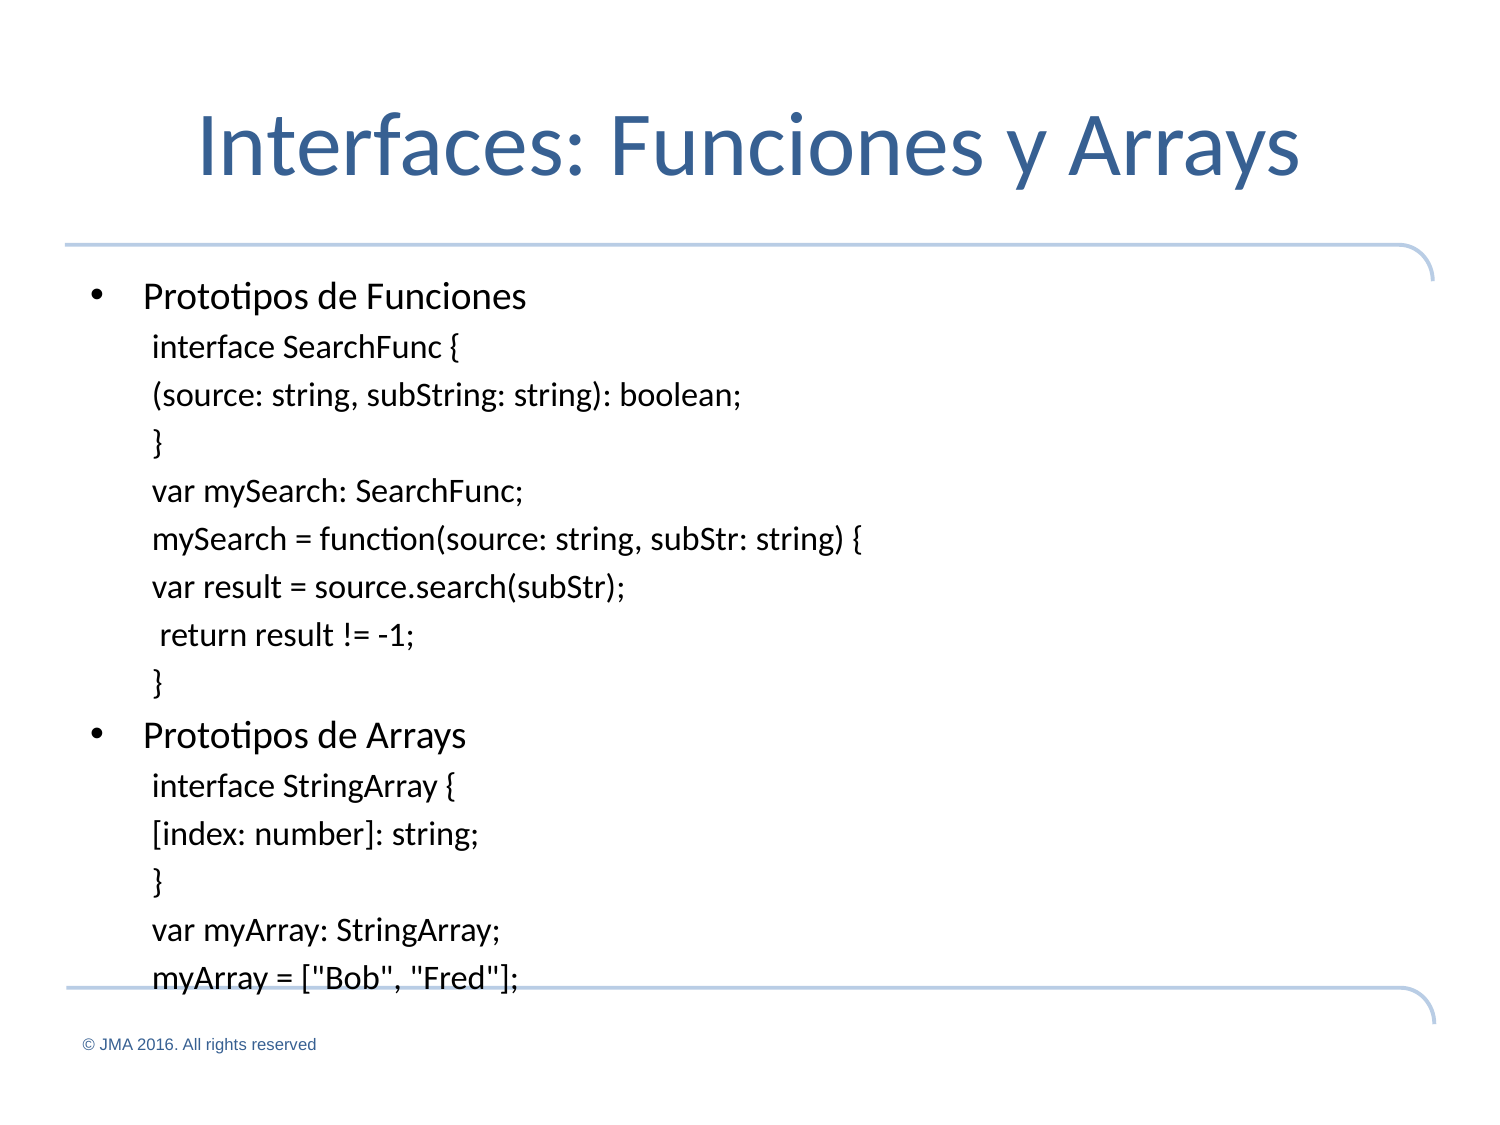

# Interfaces: Funciones y Arrays
Prototipos de Funciones
interface SearchFunc {
	(source: string, subString: string): boolean;
}
var mySearch: SearchFunc;
mySearch = function(source: string, subStr: string) {
	var result = source.search(subStr);
	 return result != -1;
}
Prototipos de Arrays
interface StringArray {
	[index: number]: string;
}
var myArray: StringArray;
myArray = ["Bob", "Fred"];